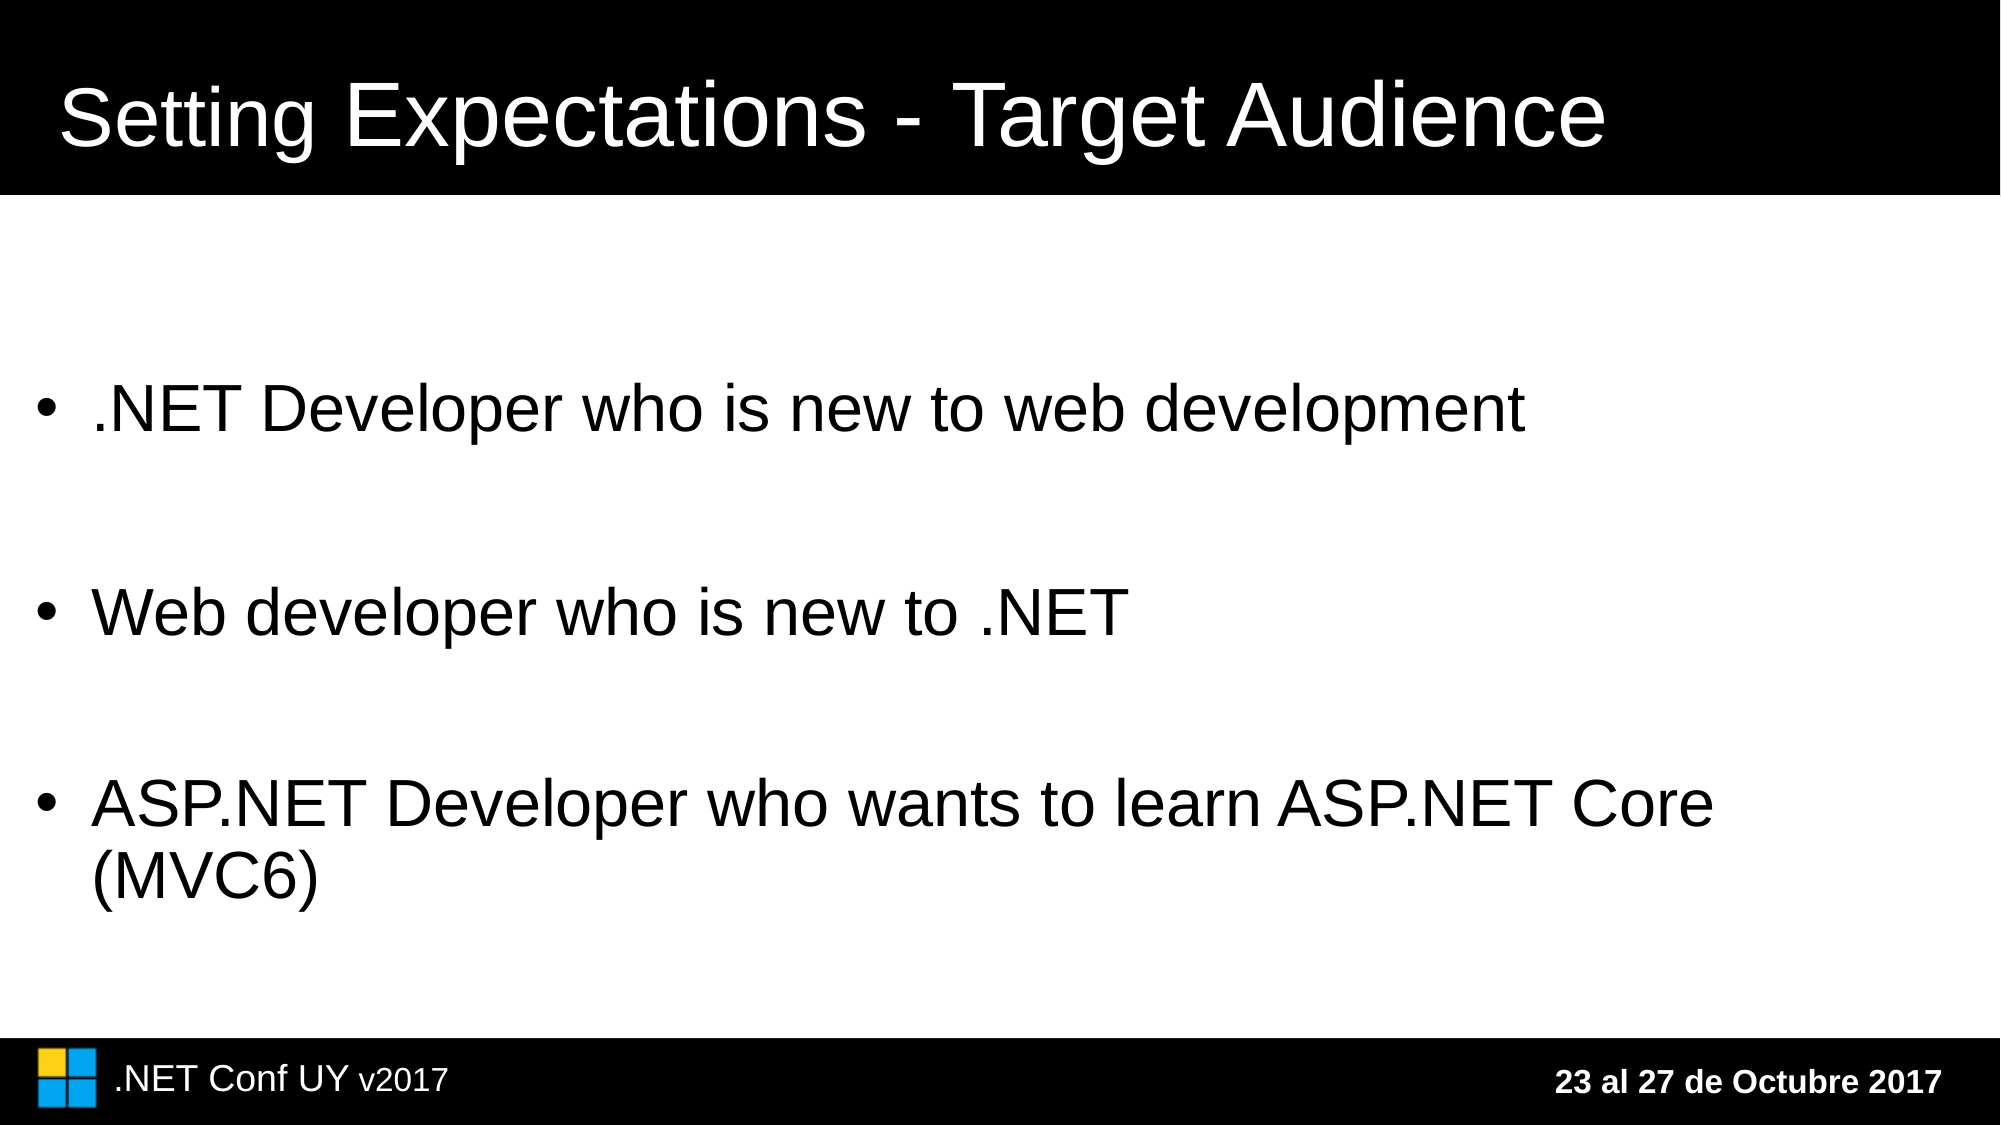

# Setting Expectations - Target Audience

.NET Developer who is new to web development

Web developer who is new to .NET

ASP.NET Developer who wants to learn ASP.NET Core (MVC6)